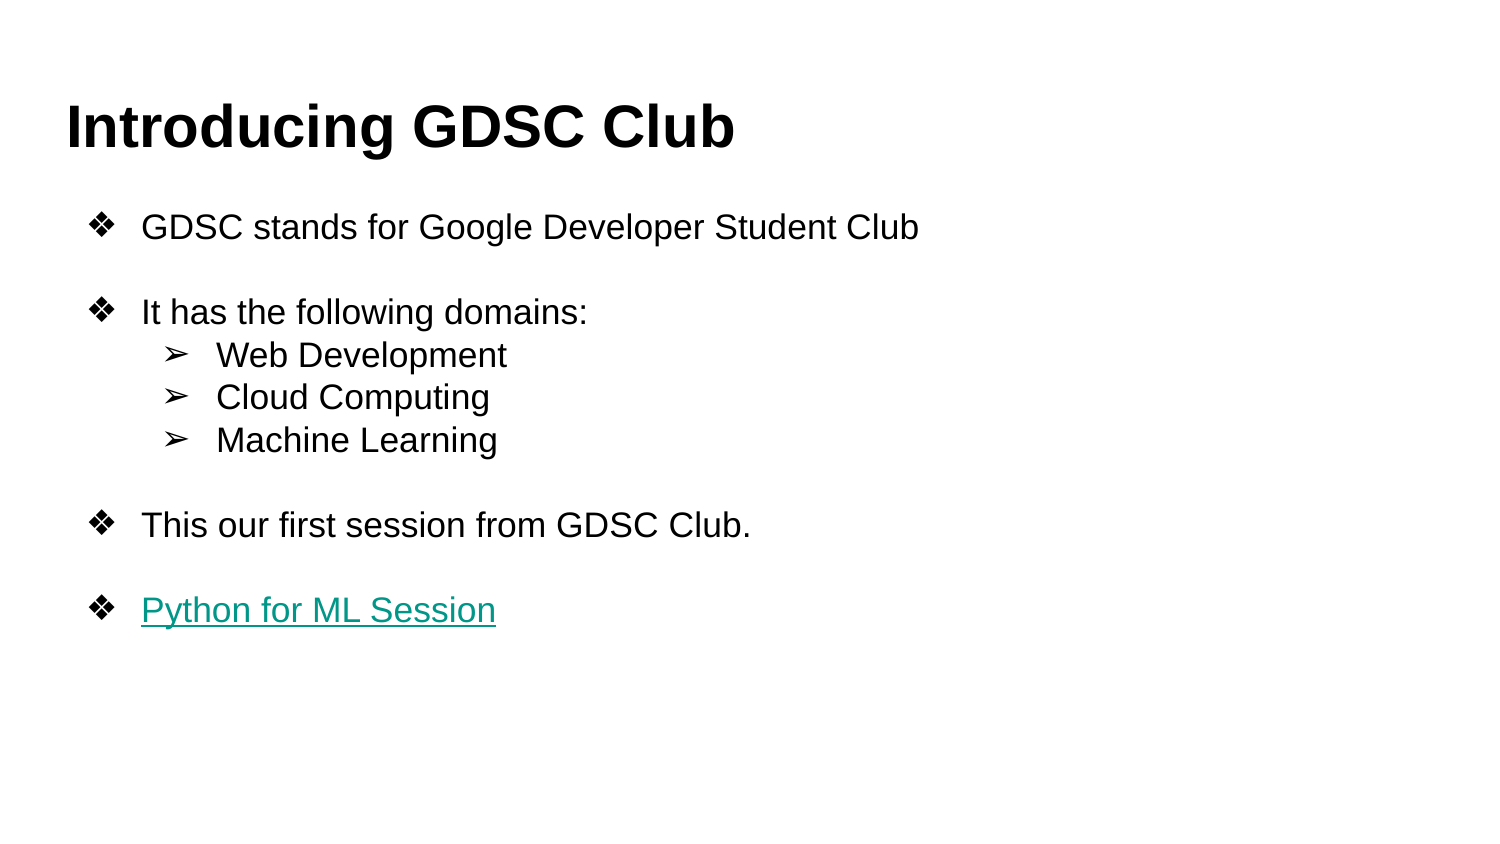

# Introducing GDSC Club
GDSC stands for Google Developer Student Club
It has the following domains:
Web Development
Cloud Computing
Machine Learning
This our first session from GDSC Club.
Python for ML Session